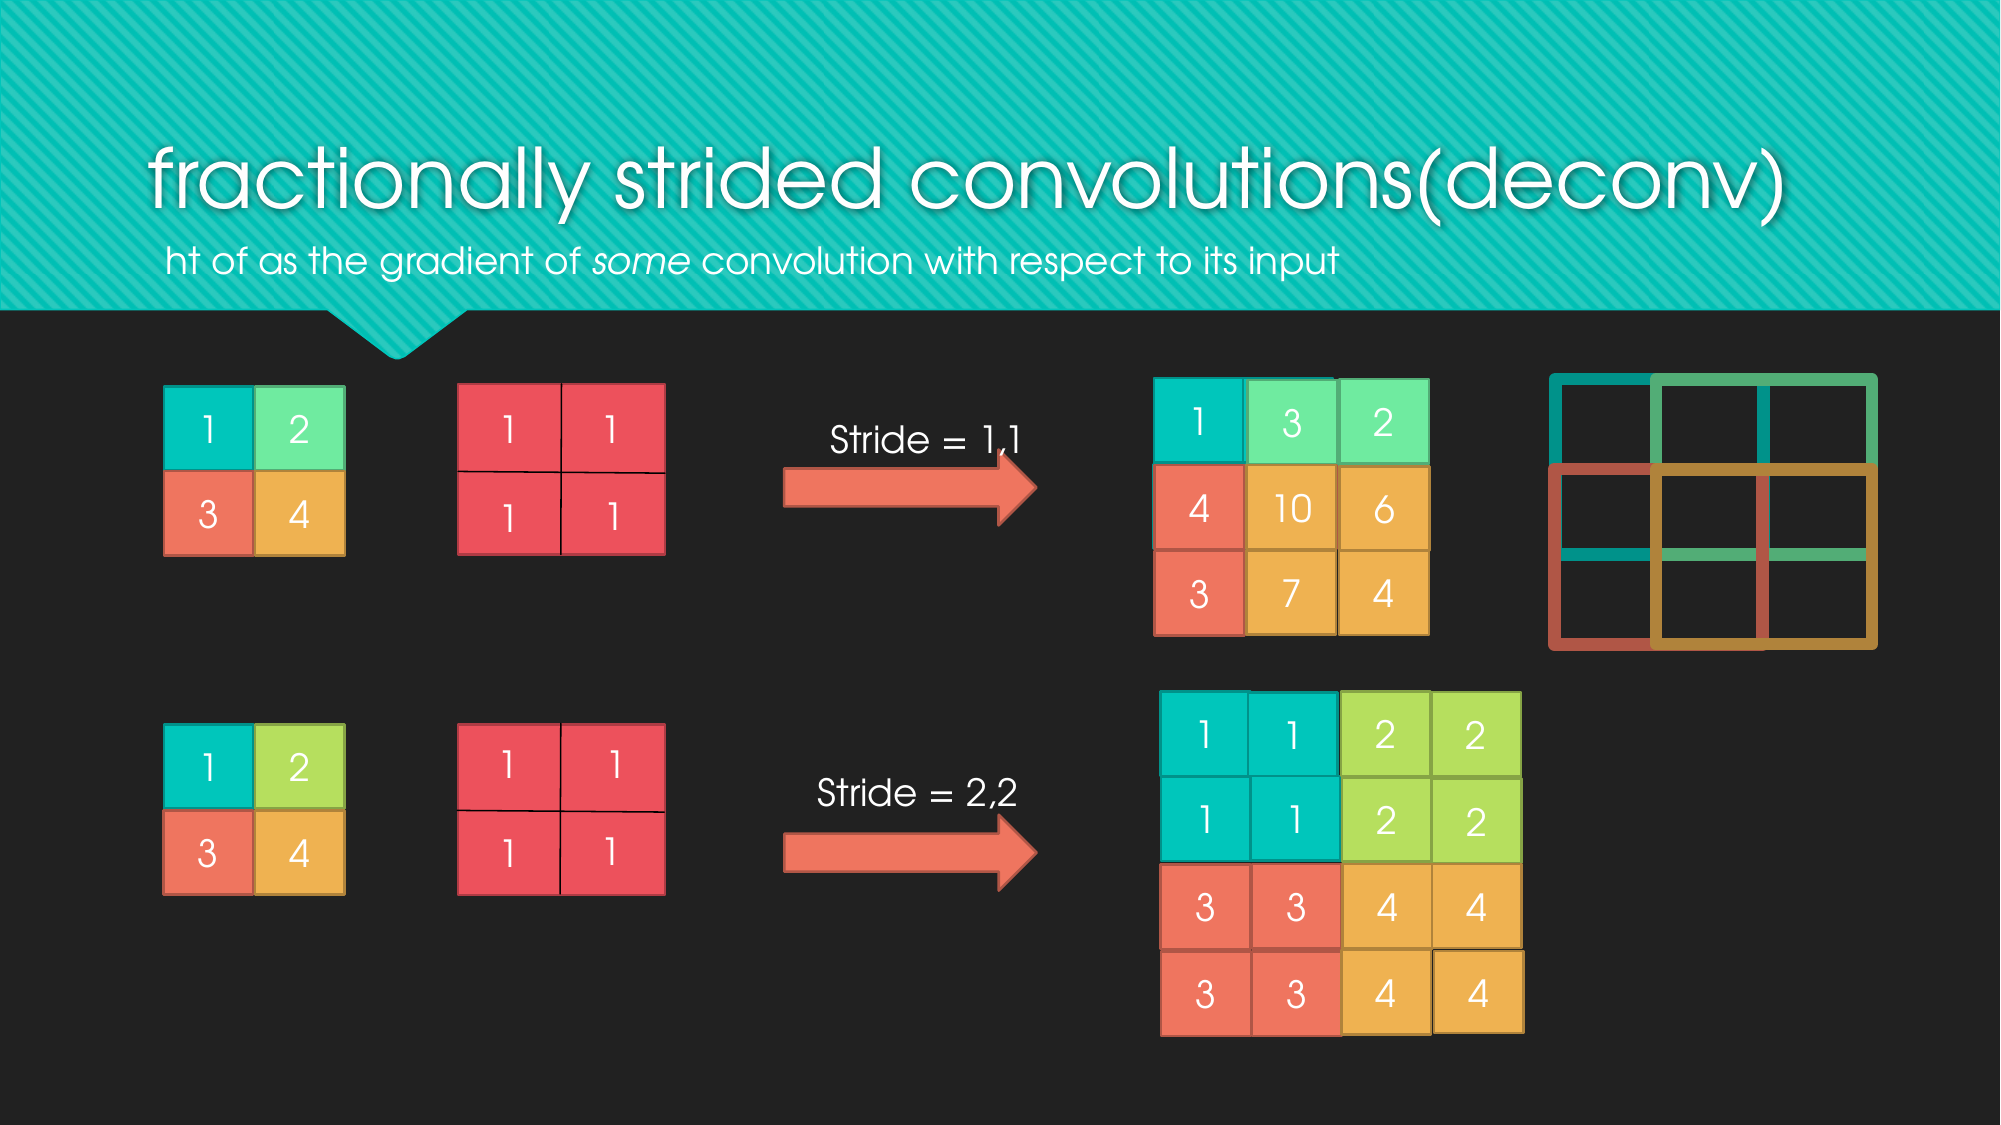

# fractionally strided convolutions(deconv)
 ht of as the gradient of some convolution with respect to its input

1
1

2

3

1
2
1
1
Stride = 1,1

1
2
4
1
10
3
2
6

3
4
1
1
3
7
4
3
1
2
2
1
1
2

1
1
Stride = 2,2
1
1
2
2
3
4

1
1
4
4
3
3
4
4
3
3